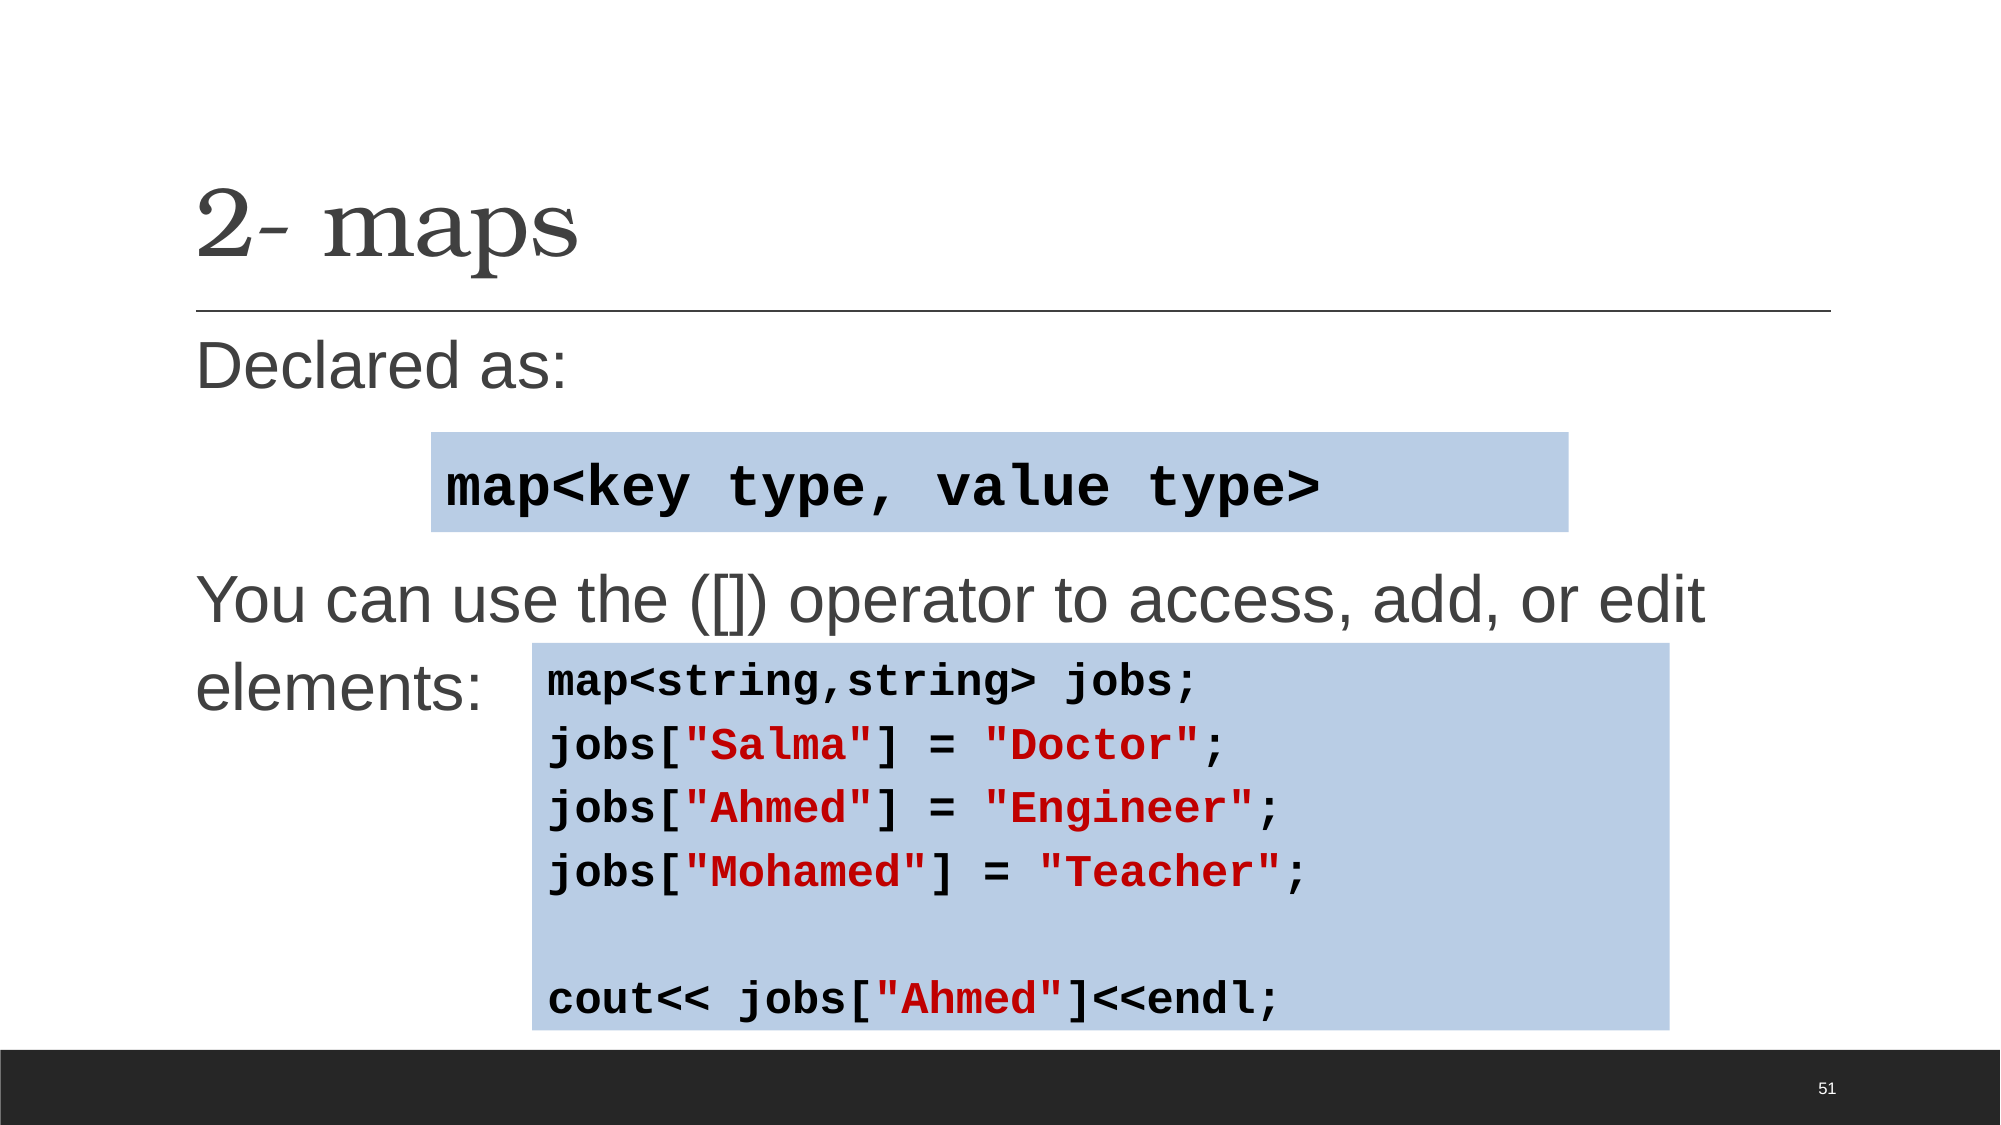

# 2- maps
Declared as:

You can use the ([]) operator to access, add, or edit elements:

map<key type, value type>
map<string,string> jobs;
jobs["Salma"] = "Doctor";
jobs["Ahmed"] = "Engineer";
jobs["Mohamed"] = "Teacher";

cout<< jobs["Ahmed"]<<endl;
51